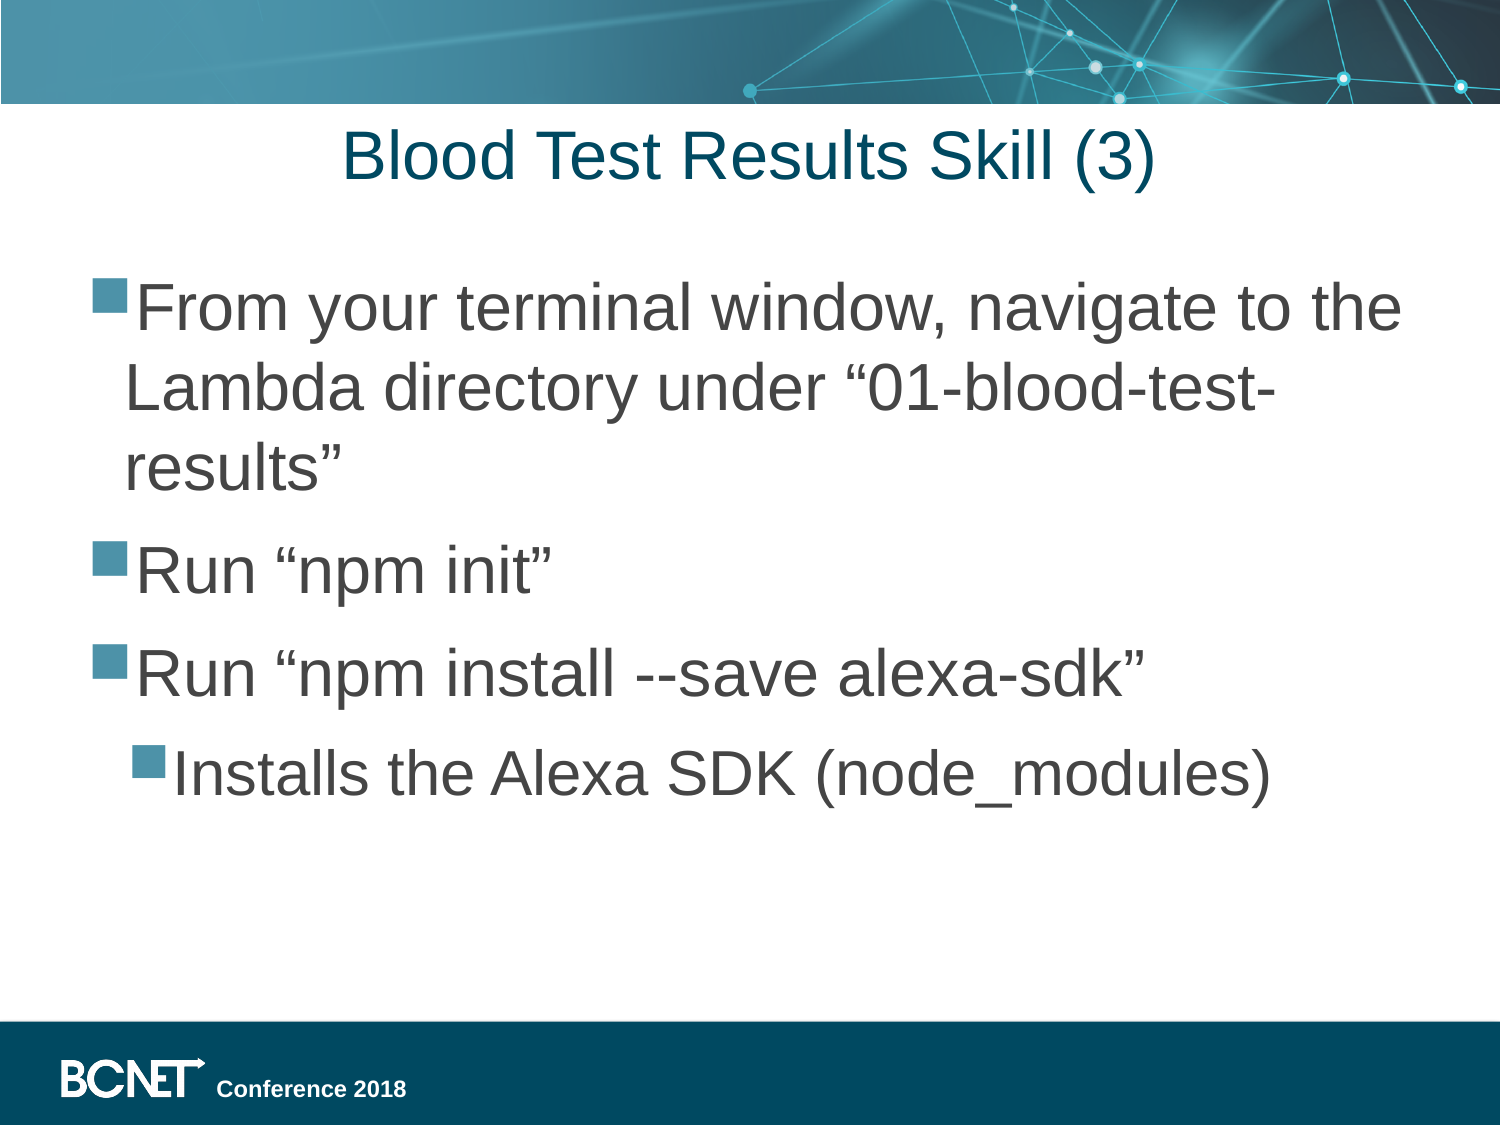

# Blood Test Results Skill (3)
From your terminal window, navigate to the Lambda directory under “01-blood-test-results”
Run “npm init”
Run “npm install --save alexa-sdk”
Installs the Alexa SDK (node_modules)